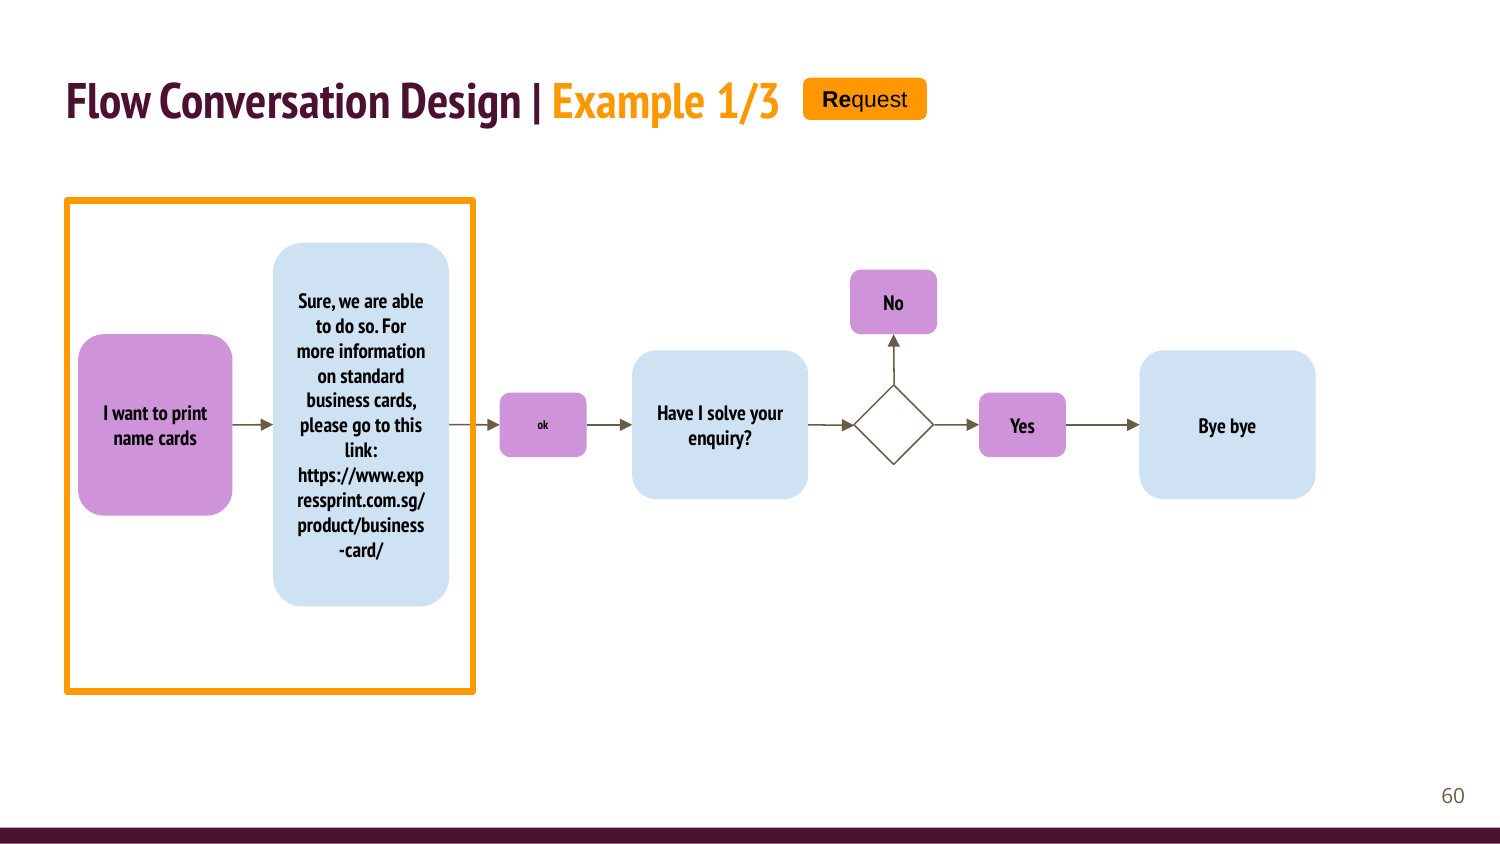

Flow Conversation Design | Example 1/3
Request

Sure, we are able to do so. For more information on standard business cards, please go to this link: https://www.expressprint.com.sg/product/business-card/
No
I want to print name cards
Have I solve your enquiry?
Bye bye
ok
Yes

60